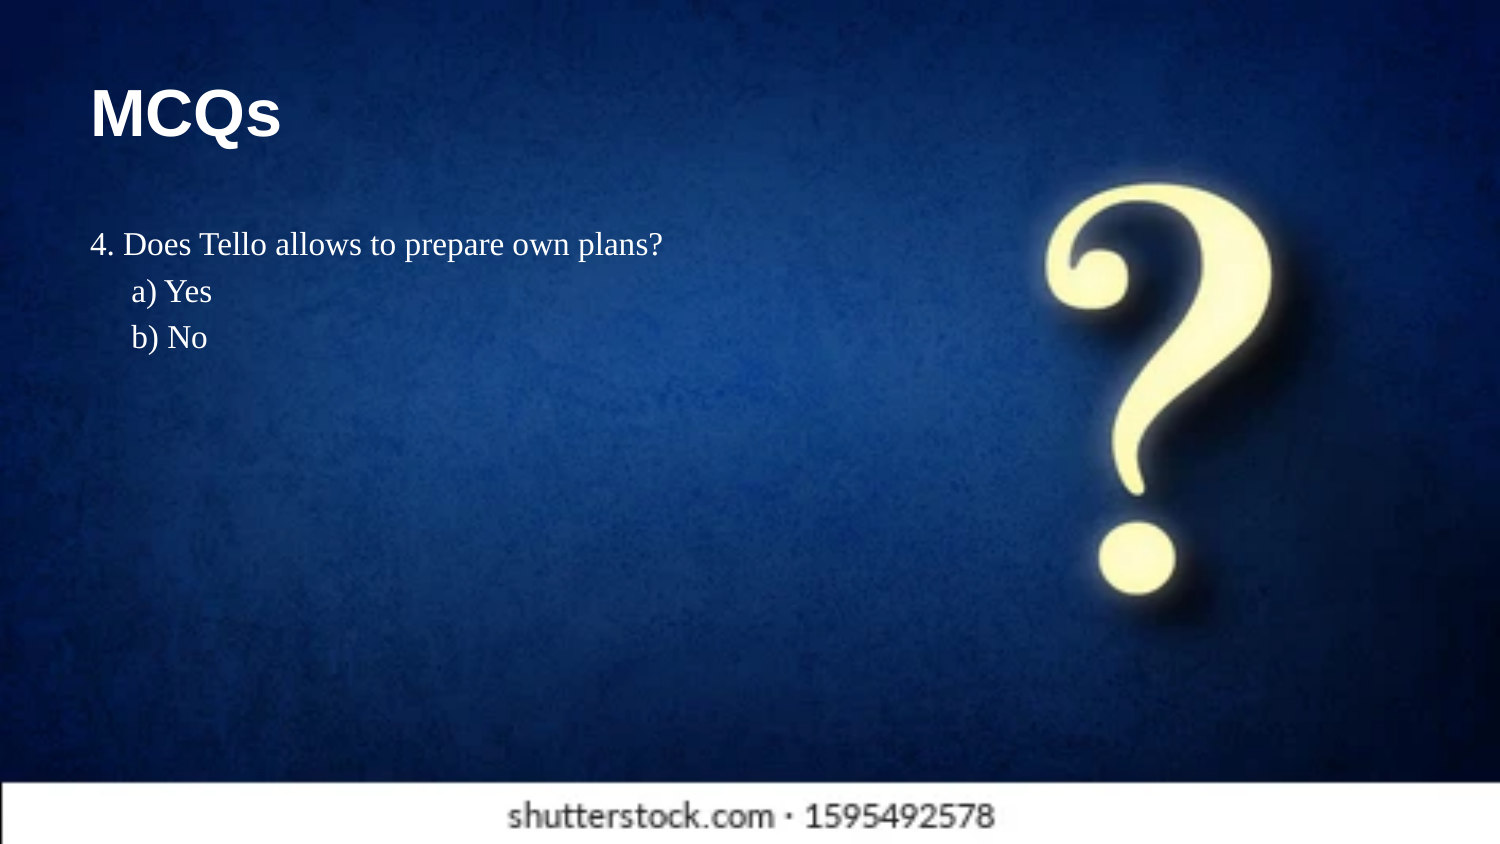

# MCQs

4. Does Tello allows to prepare own plans?
     a) Yes
     b) No